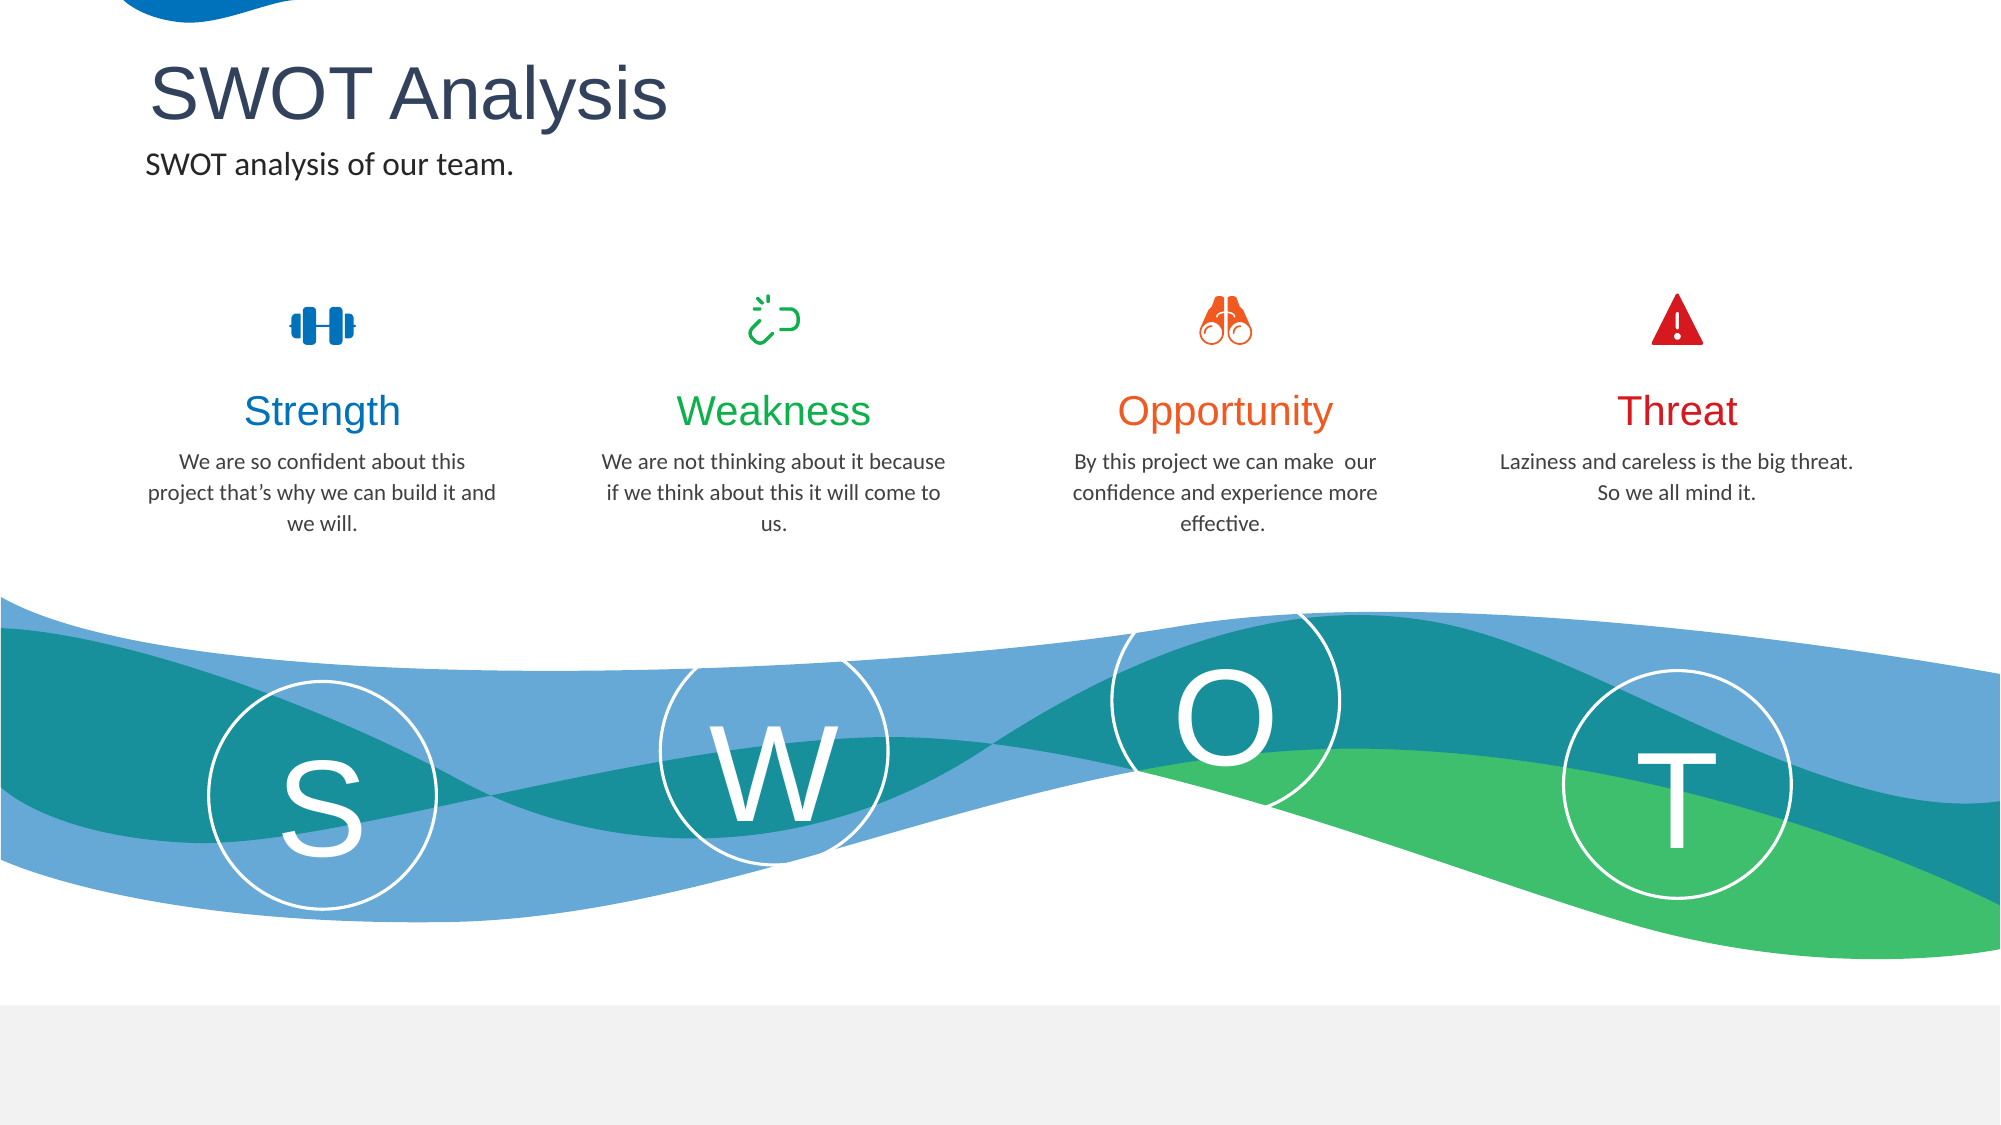

SWOT Analysis
SWOT analysis of our team.

Strength
Weakness
Opportunity
Threat
We are so confident about this project that’s why we can build it and we will.
We are not thinking about it because if we think about this it will come to us.
By this project we can make  our confidence and experience more effective.
Laziness and careless is the big threat. So we all mind it.

O

W

T

S